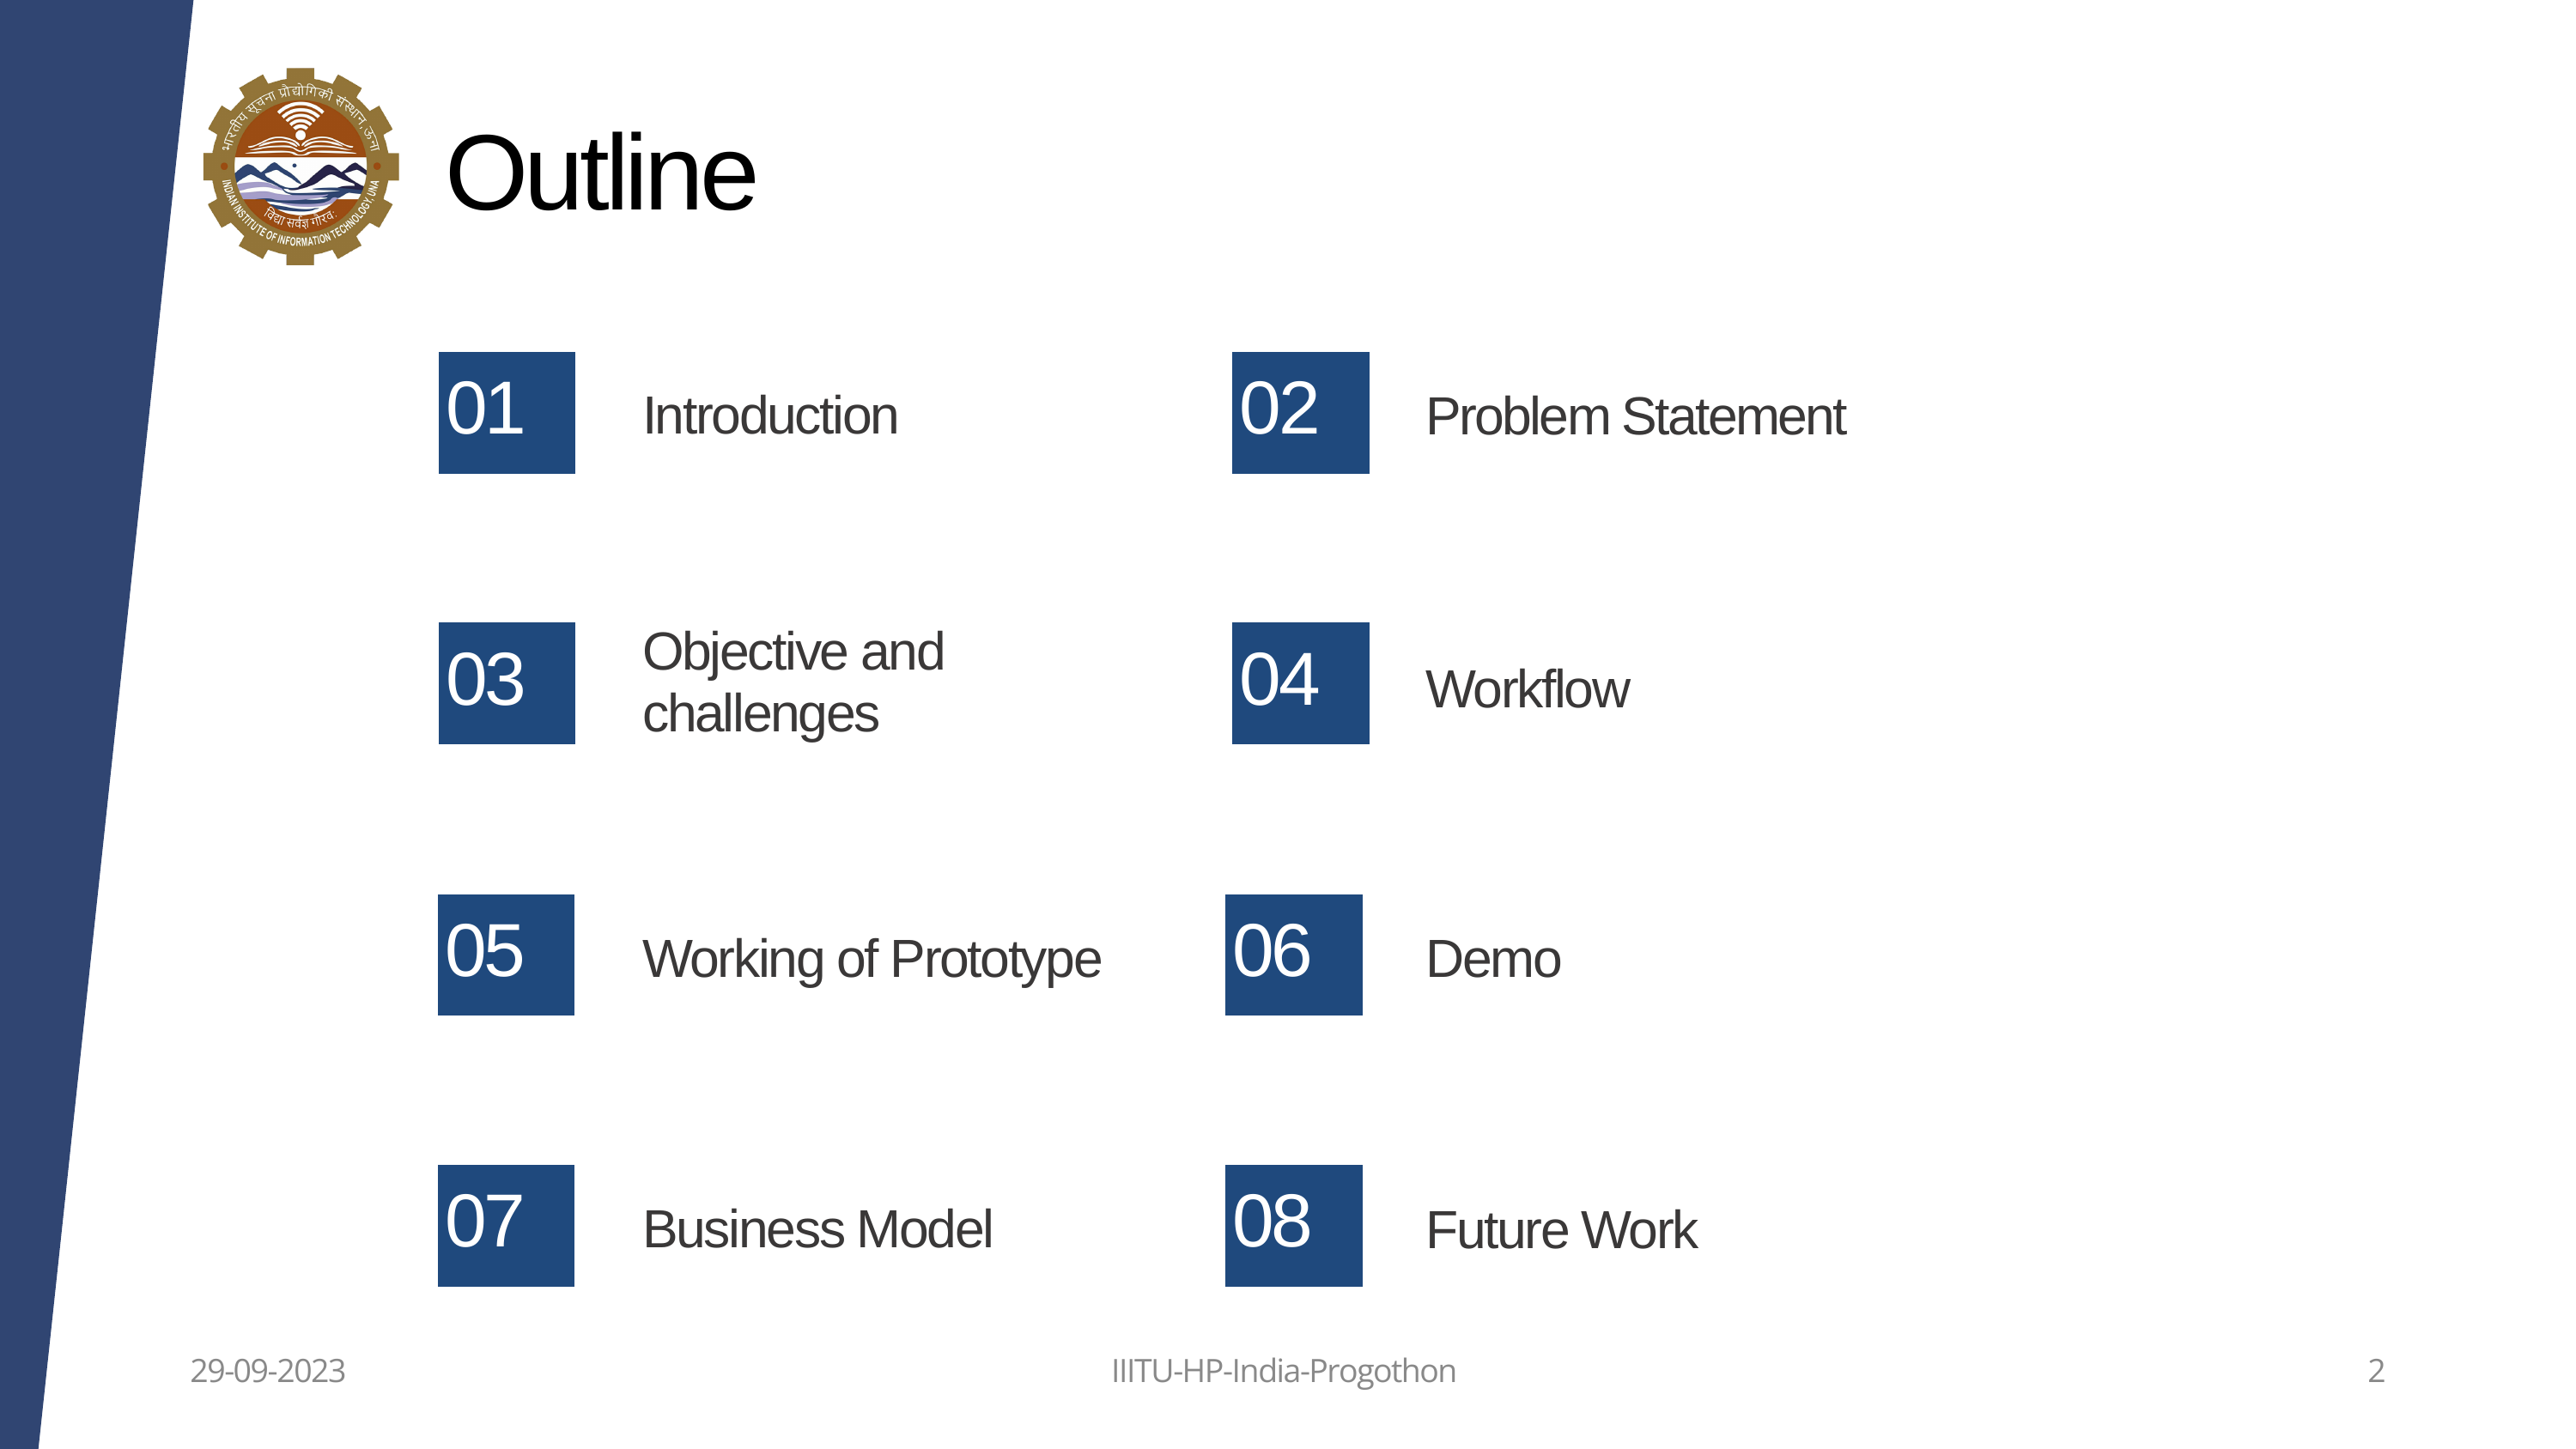

Outline

01

02
Introduction
Problem Statement
Objective and challenges

03

04
Workflow

05

06
Working of Prototype
Demo

07

08
Business Model
Future Work
29-09-2023
IIITU-HP-India-Progothon
2